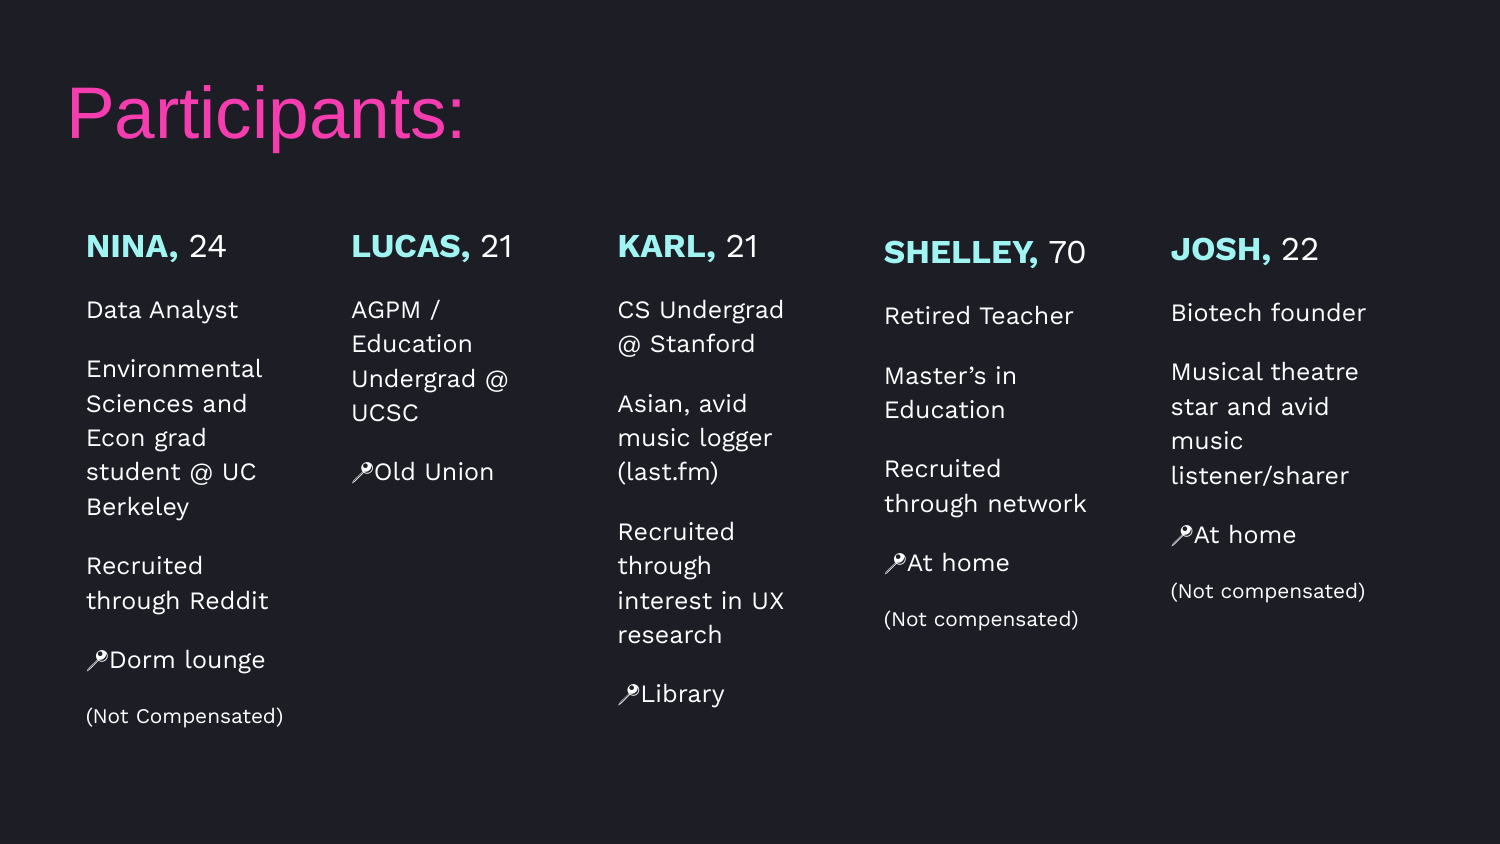

# Participants:
NINA, 24
Data Analyst
Environmental Sciences and Econ grad student @ UC Berkeley
Recruited through Reddit
📍Dorm lounge
(Not Compensated)
LUCAS, 21
AGPM / Education Undergrad @ UCSC
📍Old Union

KARL, 21
CS Undergrad @ Stanford
Asian, avid music logger (last.fm)
Recruited through interest in UX research
📍Library

JOSH, 22
Biotech founder
Musical theatre star and avid music listener/sharer
📍At home
(Not compensated)

SHELLEY, 70
Retired Teacher
Master’s in Education
Recruited through network
📍At home
(Not compensated)